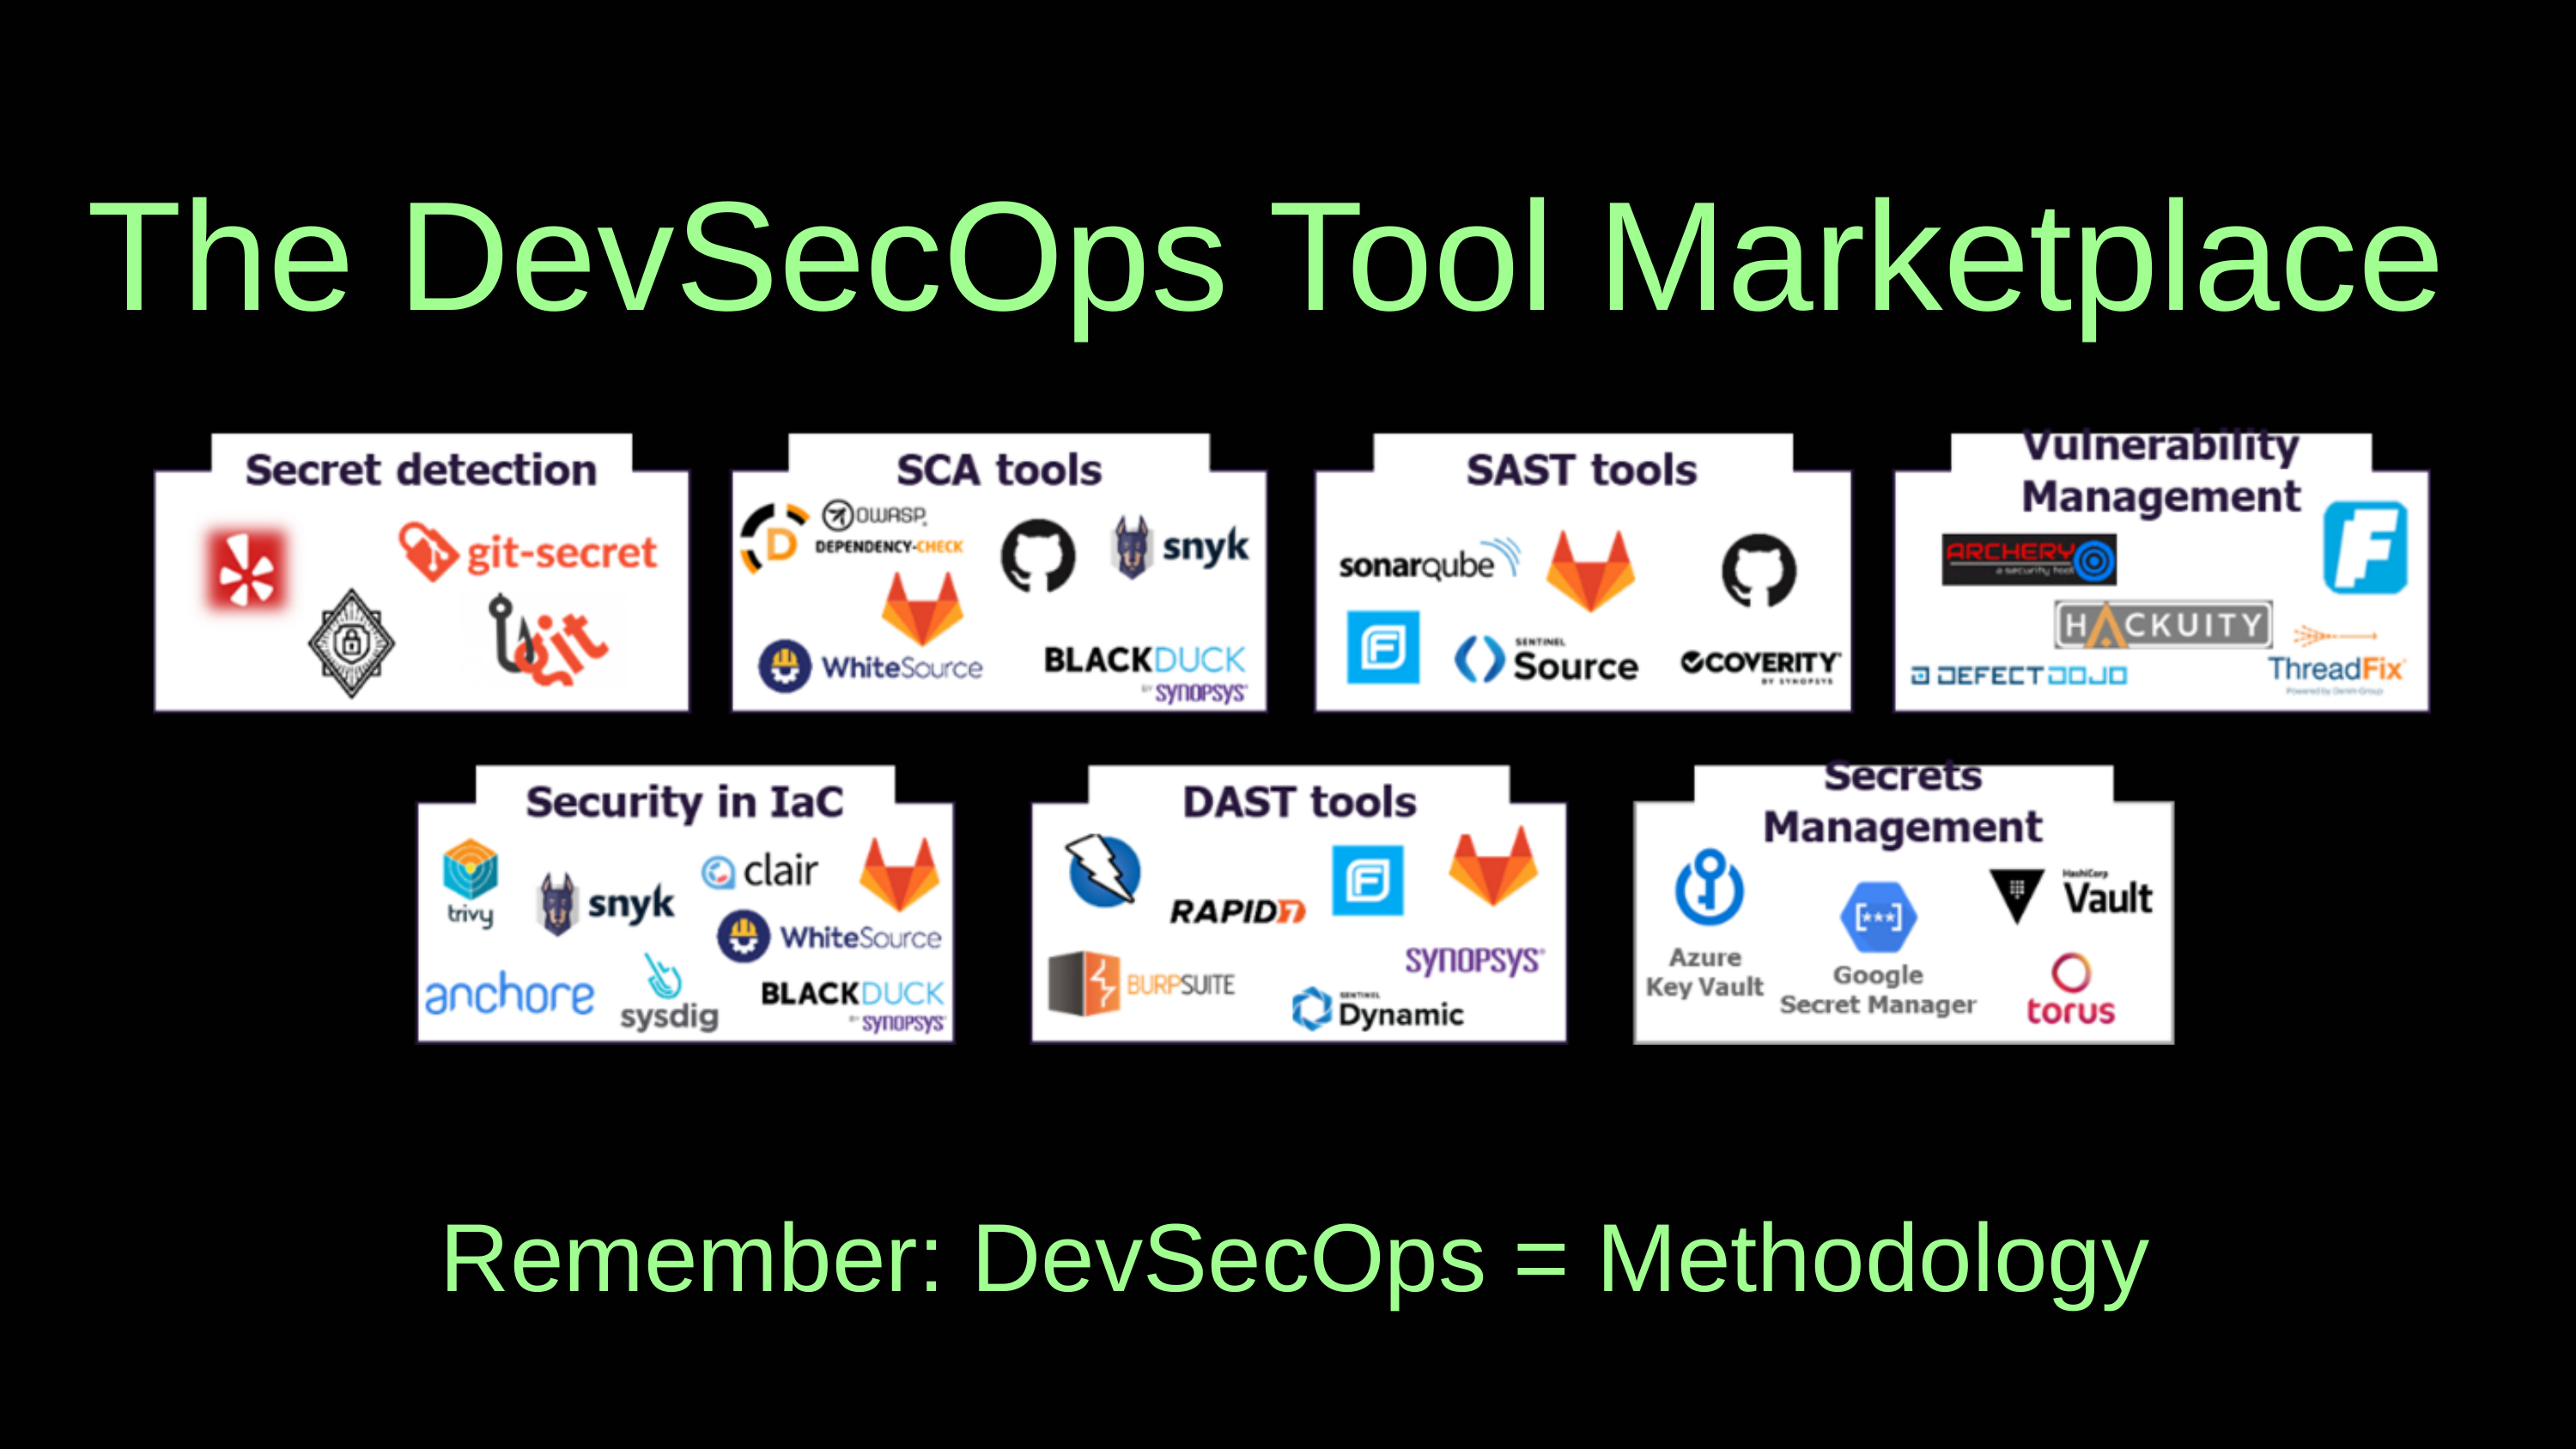

The DevSecOps Tool Marketplace

 Remember: DevSecOps = Methodology